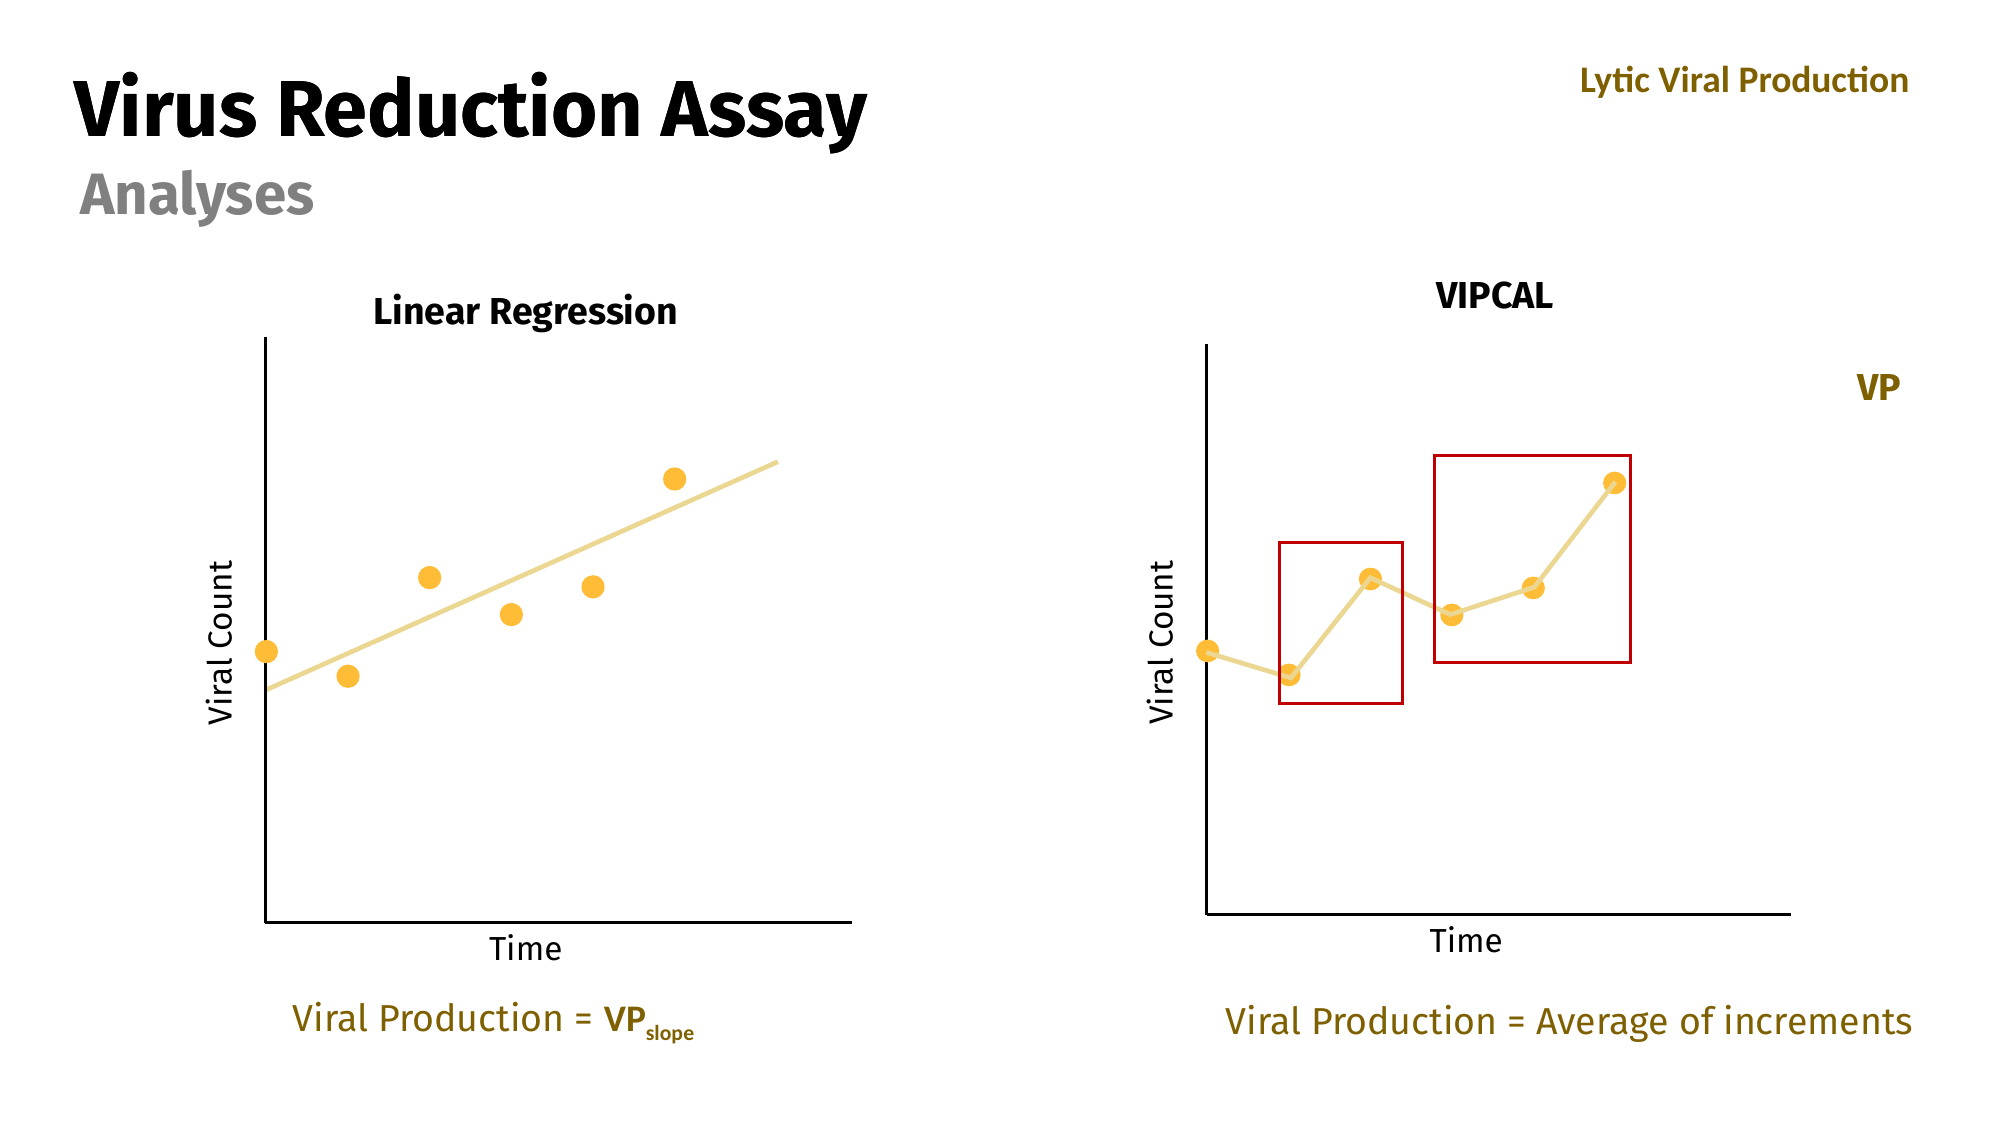

Virus Reduction Assay
Lytic Viral Production
Virus Reduction Assay
Analyses
VIPCAL
Linear Regression

Viral Count
Time

Viral Count
Time

VP

Viral Production = VPslope
Viral Production = Average of increments